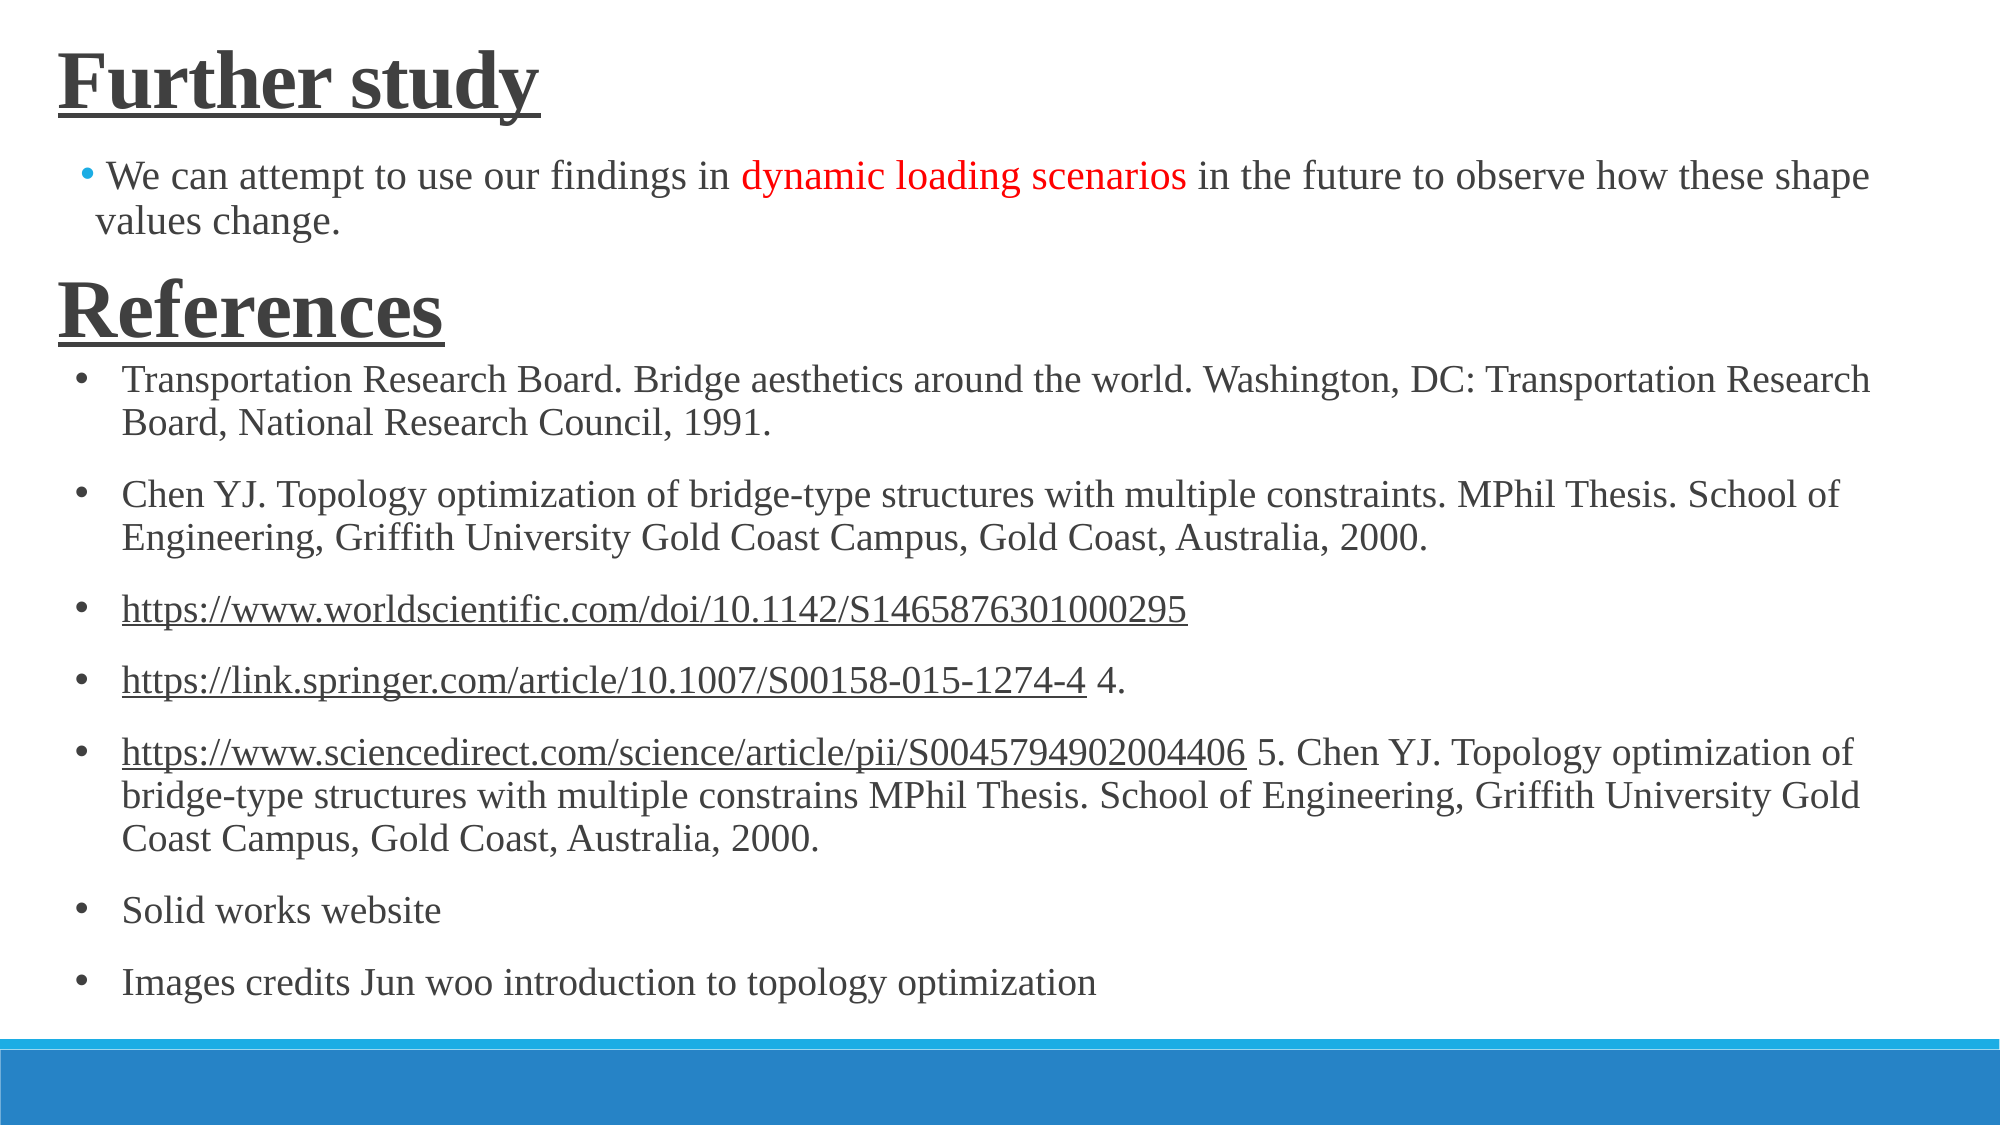

Further study
 We can attempt to use our findings in dynamic loading scenarios in the future to observe how these shape values change.

References
Transportation Research Board. Bridge aesthetics around the world. Washington, DC: Transportation Research Board, National Research Council, 1991.
Chen YJ. Topology optimization of bridge-type structures with multiple constraints. MPhil Thesis. School of Engineering, Griffith University Gold Coast Campus, Gold Coast, Australia, 2000.
https://www.worldscientific.com/doi/10.1142/S1465876301000295
https://link.springer.com/article/10.1007/S00158-015-1274-4 4.
https://www.sciencedirect.com/science/article/pii/S0045794902004406 5. Chen YJ. Topology optimization of bridge-type structures with multiple constrains MPhil Thesis. School of Engineering, Griffith University Gold Coast Campus, Gold Coast, Australia, 2000.
Solid works website
Images credits Jun woo introduction to topology optimization